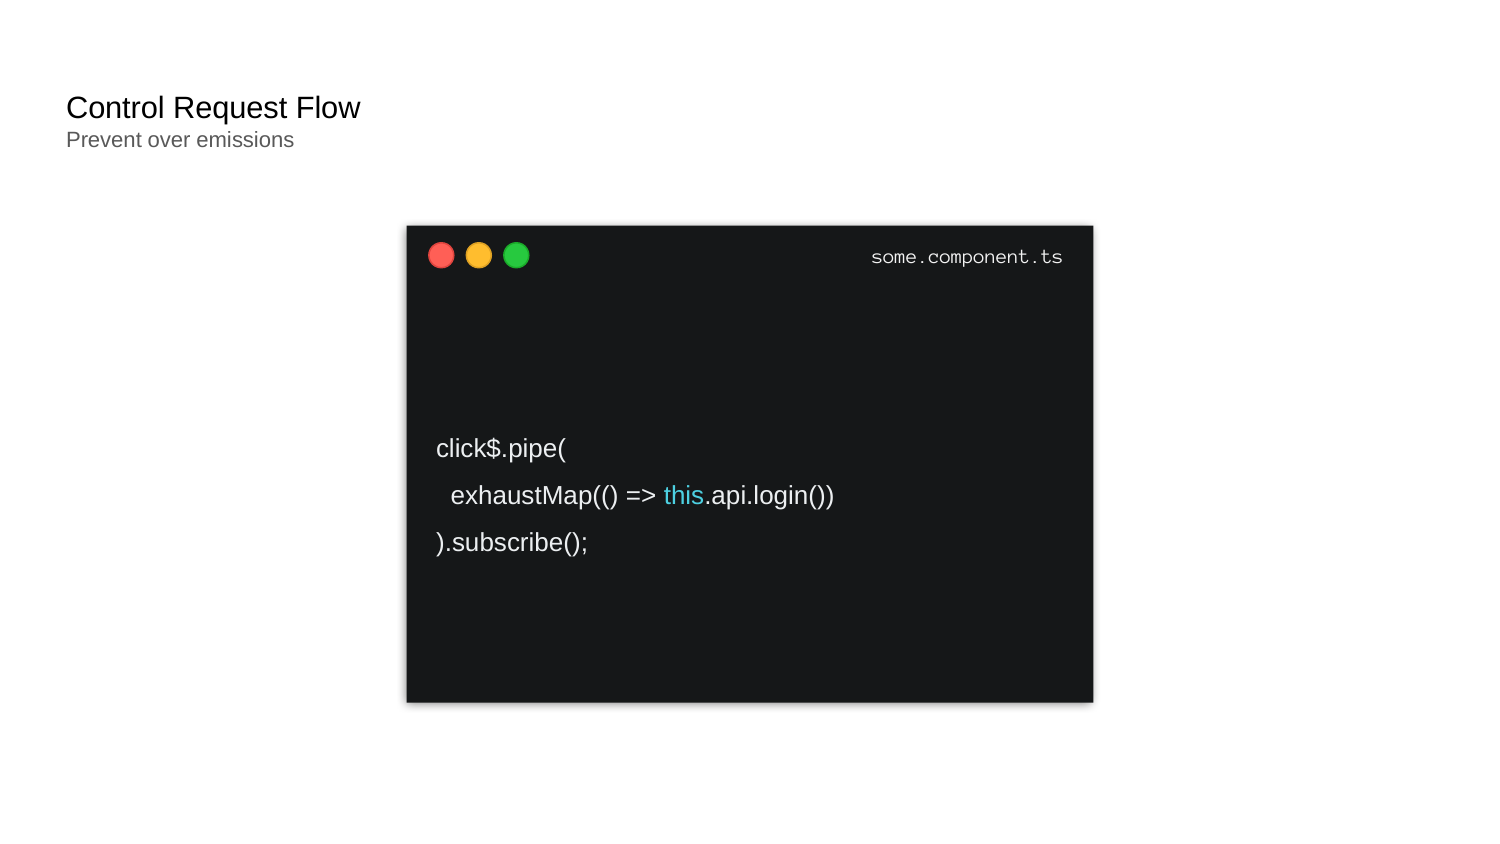

# Control Request Flow Prevent over emissions

some.component.ts

click$.pipe(
  exhaustMap(() => this.api.login())
).subscribe();